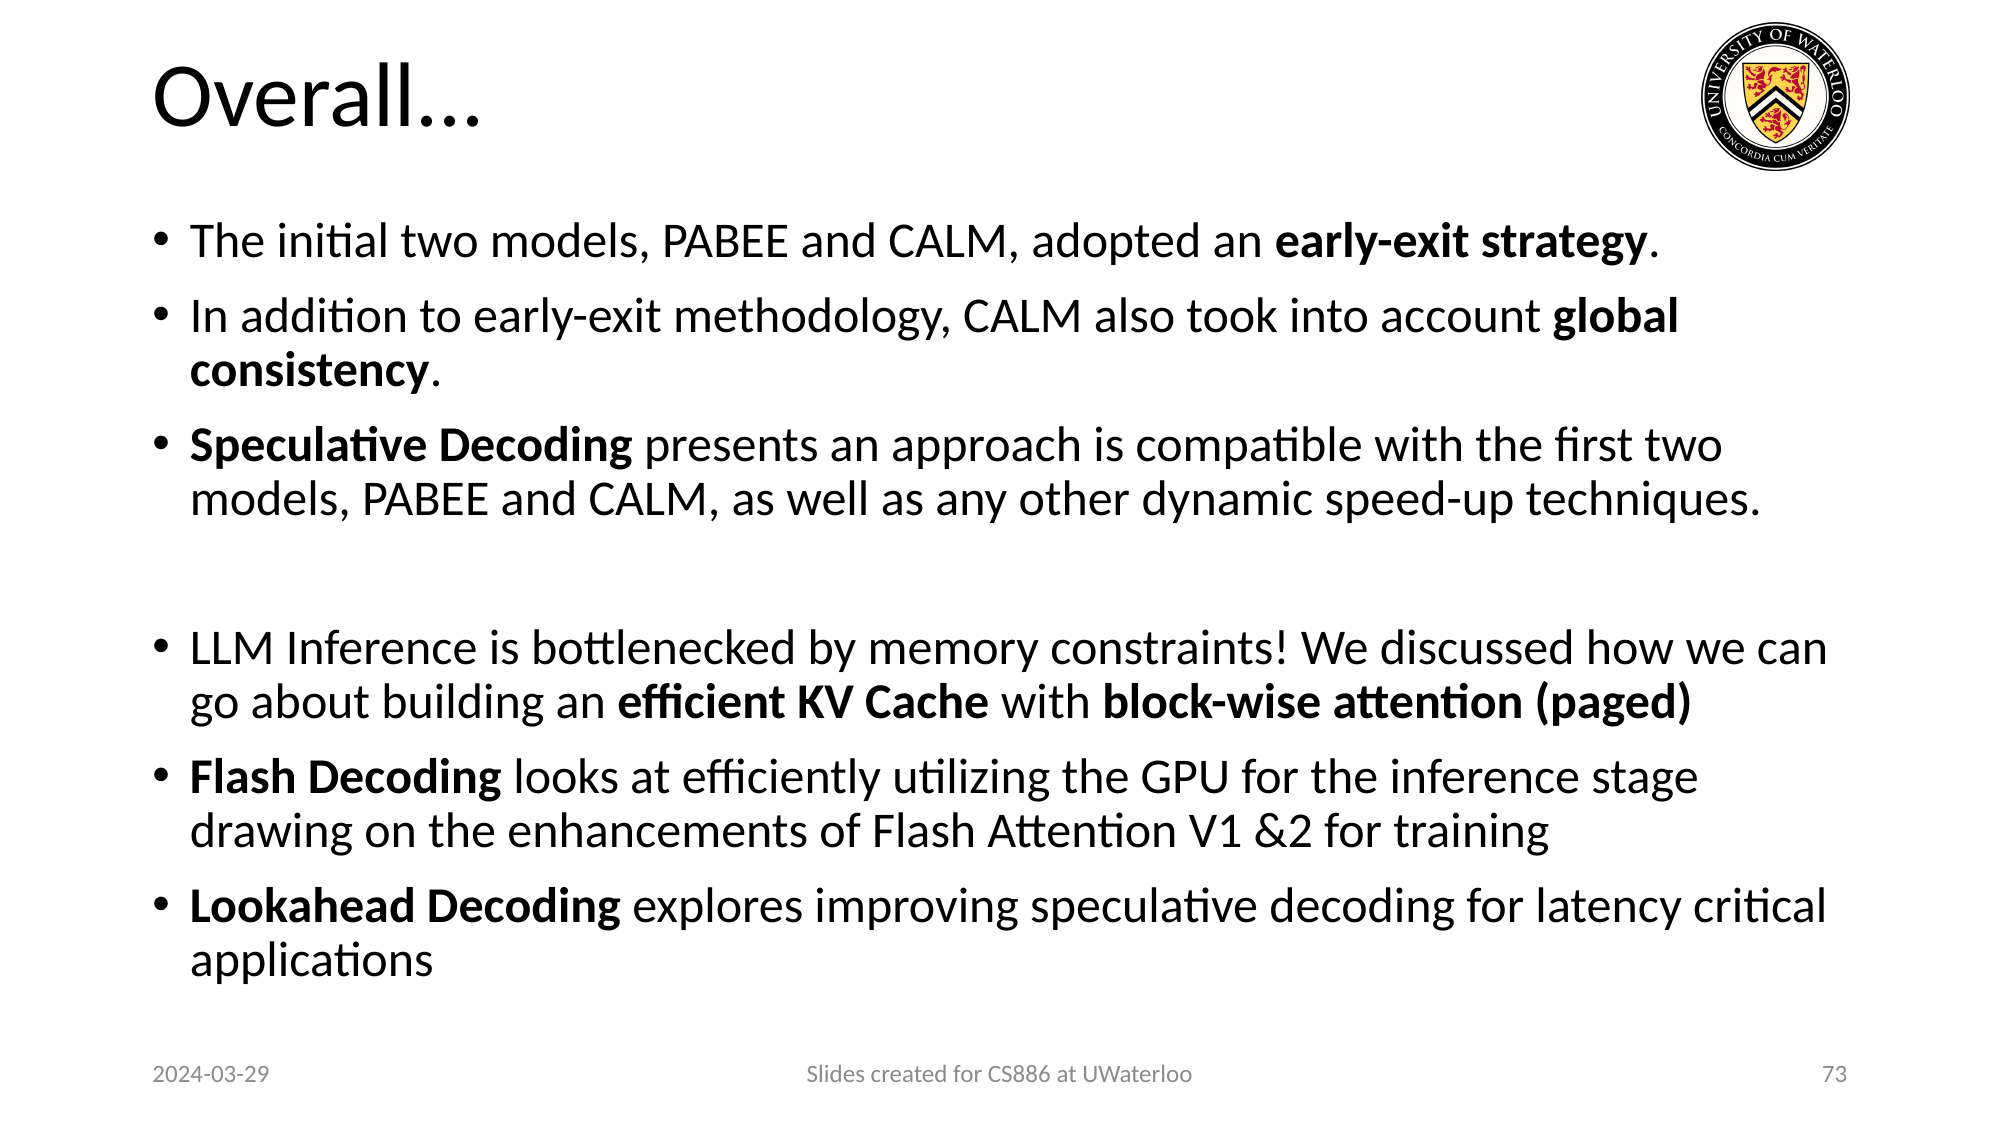

# Overall...
The initial two models, PABEE and CALM, adopted an early-exit strategy.
In addition to early-exit methodology, CALM also took into account global consistency.
Speculative Decoding presents an approach is compatible with the first two models, PABEE and CALM, as well as any other dynamic speed-up techniques.

LLM Inference is bottlenecked by memory constraints! We discussed how we can go about building an efficient KV Cache with block-wise attention (paged)
Flash Decoding looks at efficiently utilizing the GPU for the inference stage drawing on the enhancements of Flash Attention V1 &2 for training
Lookahead Decoding explores improving speculative decoding for latency critical applications
2024-03-29
Slides created for CS886 at UWaterloo
73